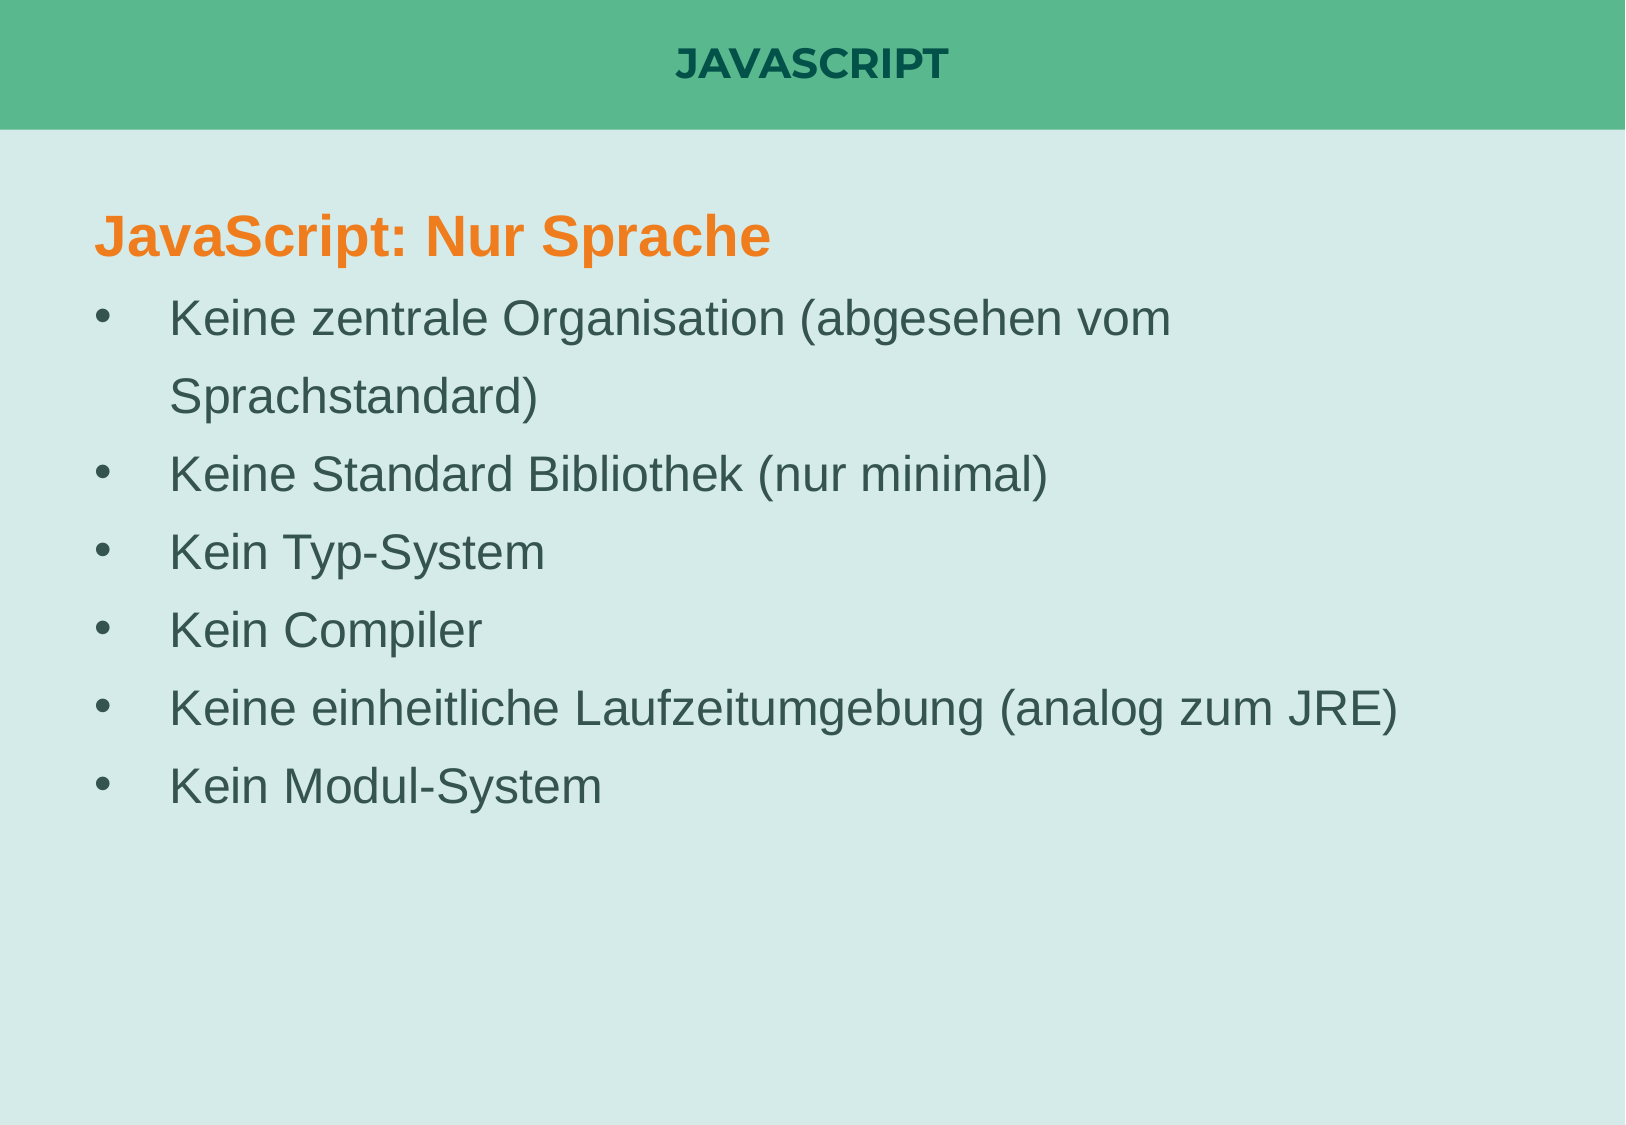

# JavaScript
JavaScript: Nur Sprache
Keine zentrale Organisation (abgesehen vom Sprachstandard)
Keine Standard Bibliothek (nur minimal)
Kein Typ-System
Kein Compiler
Keine einheitliche Laufzeitumgebung (analog zum JRE)
Kein Modul-System